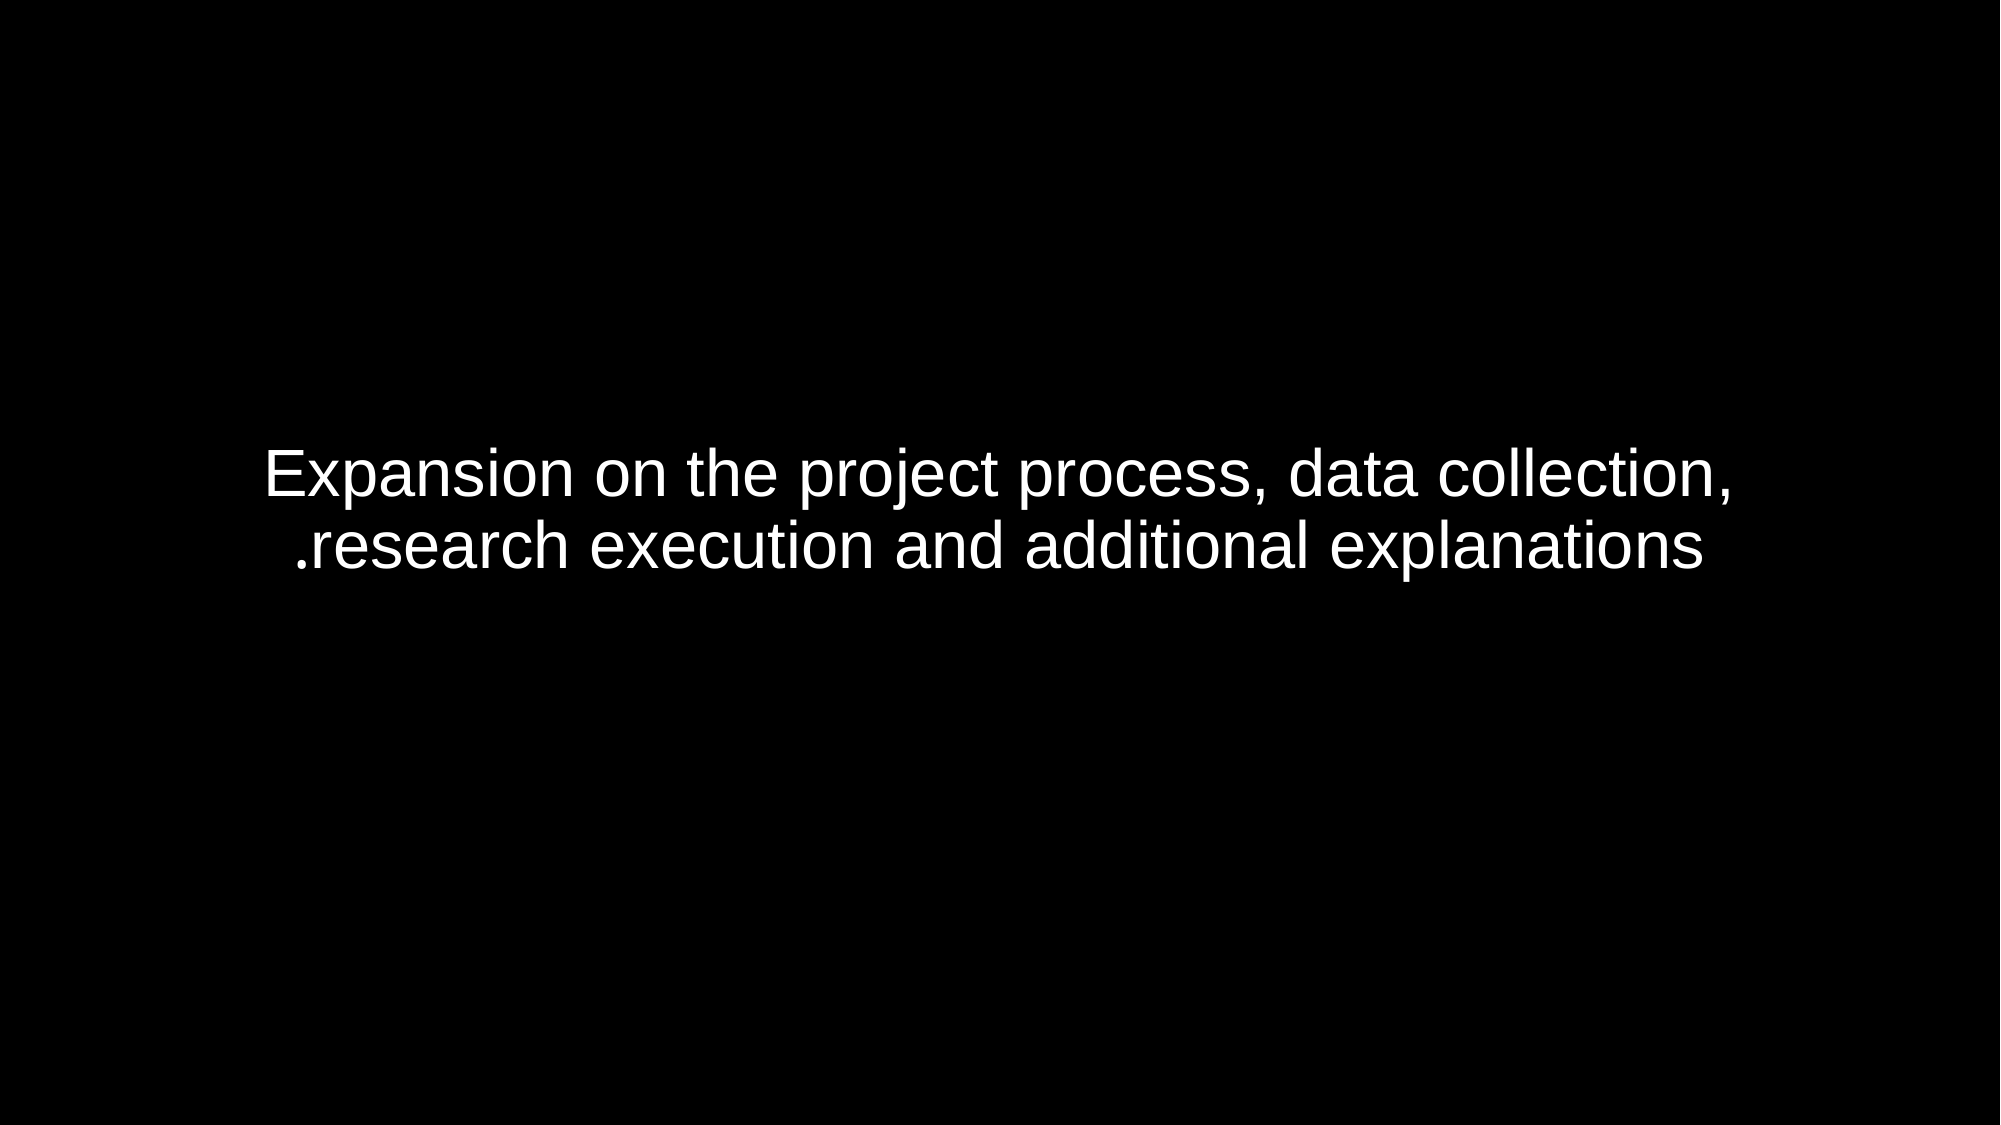

Introduction

Breast cancer
Expansion on the project process, data collection, research execution and additional explanations.
Breast cancer is the most common cancer among women worldwide. For these women, breast conservative surgery combined with radiotherapy has become the standard treatment. However, up to 25% of the cases may have a positive pathologic margin, which results in a high rate of re-operations with their accompanying morbidity and risks.